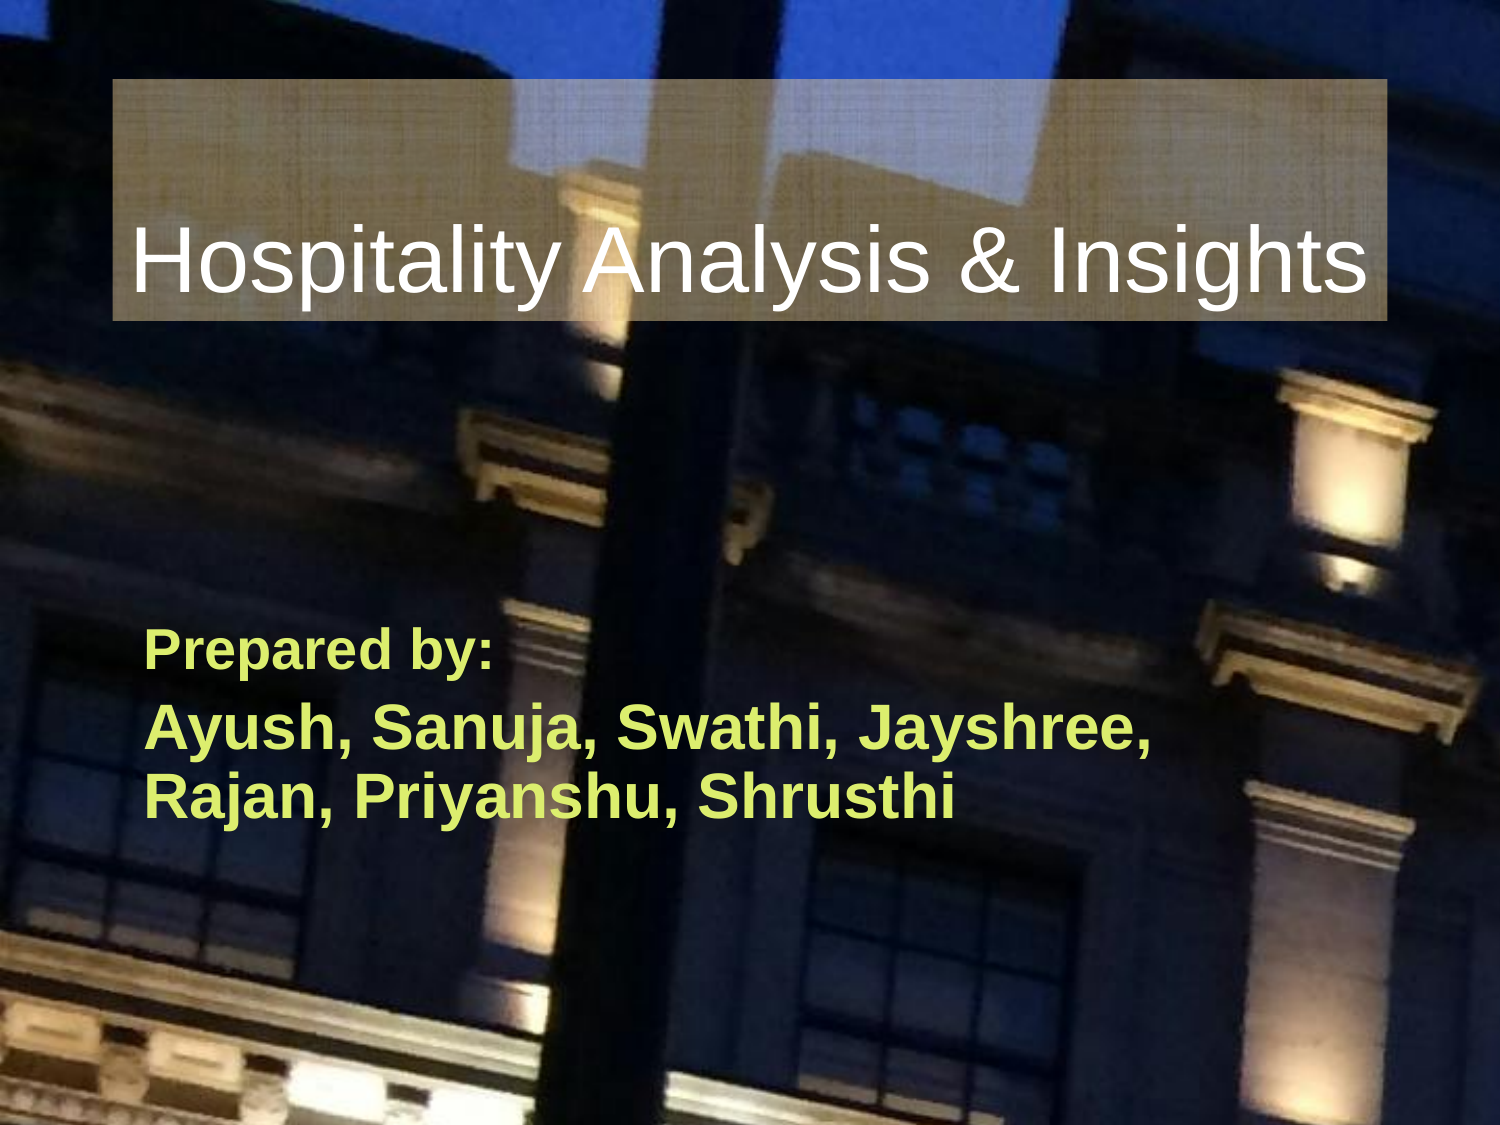

# Hospitality Analysis & Insights

Prepared by:
Ayush, Sanuja, Swathi, Jayshree, Rajan, Priyanshu, Shrusthi